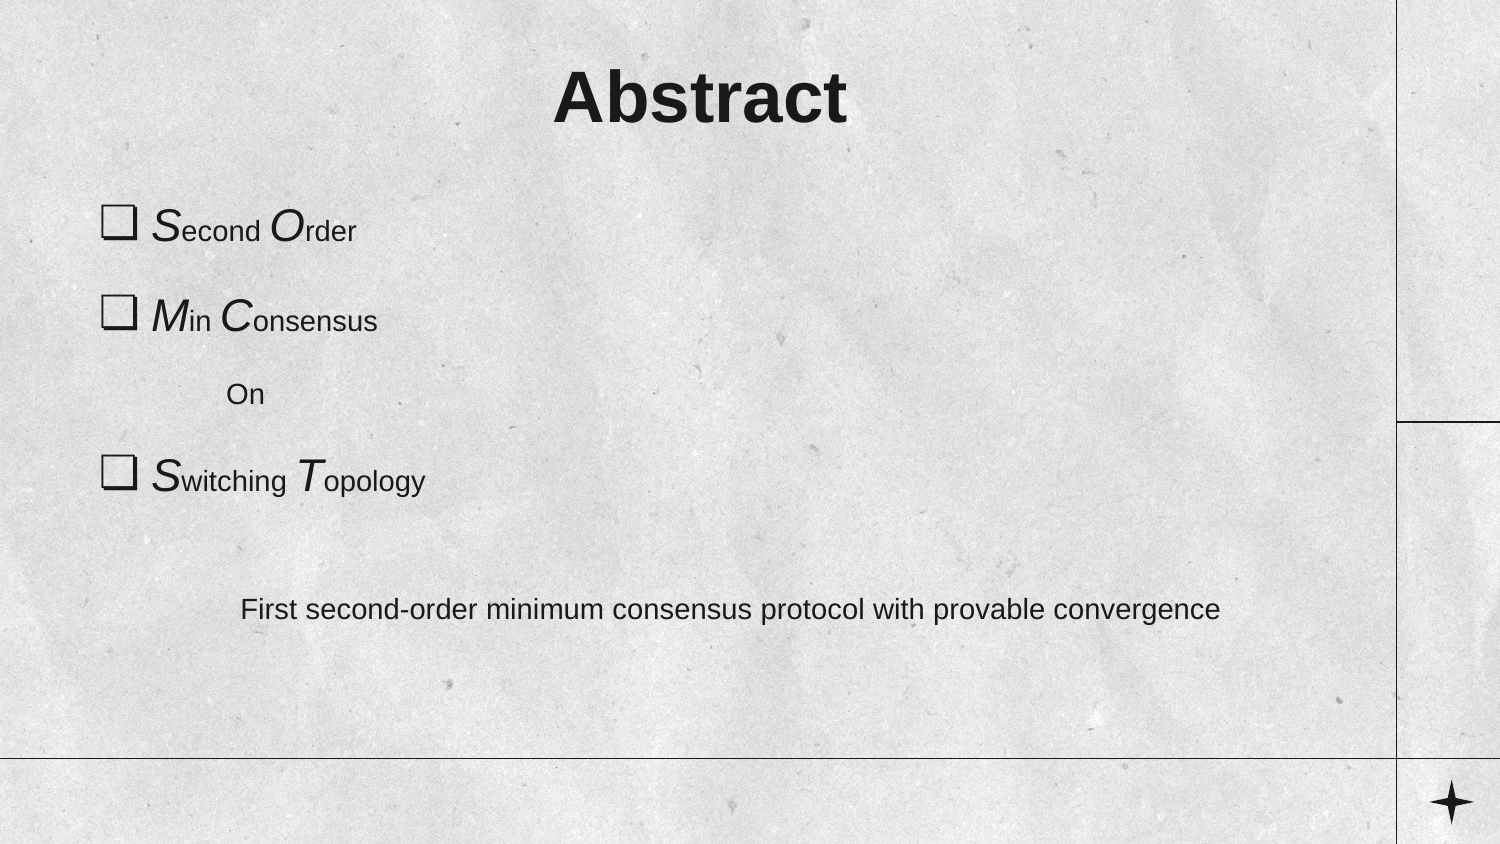

# Abstract
Second Order

Min Consensus

	On
Switching Topology

First second-order minimum consensus protocol with provable convergence